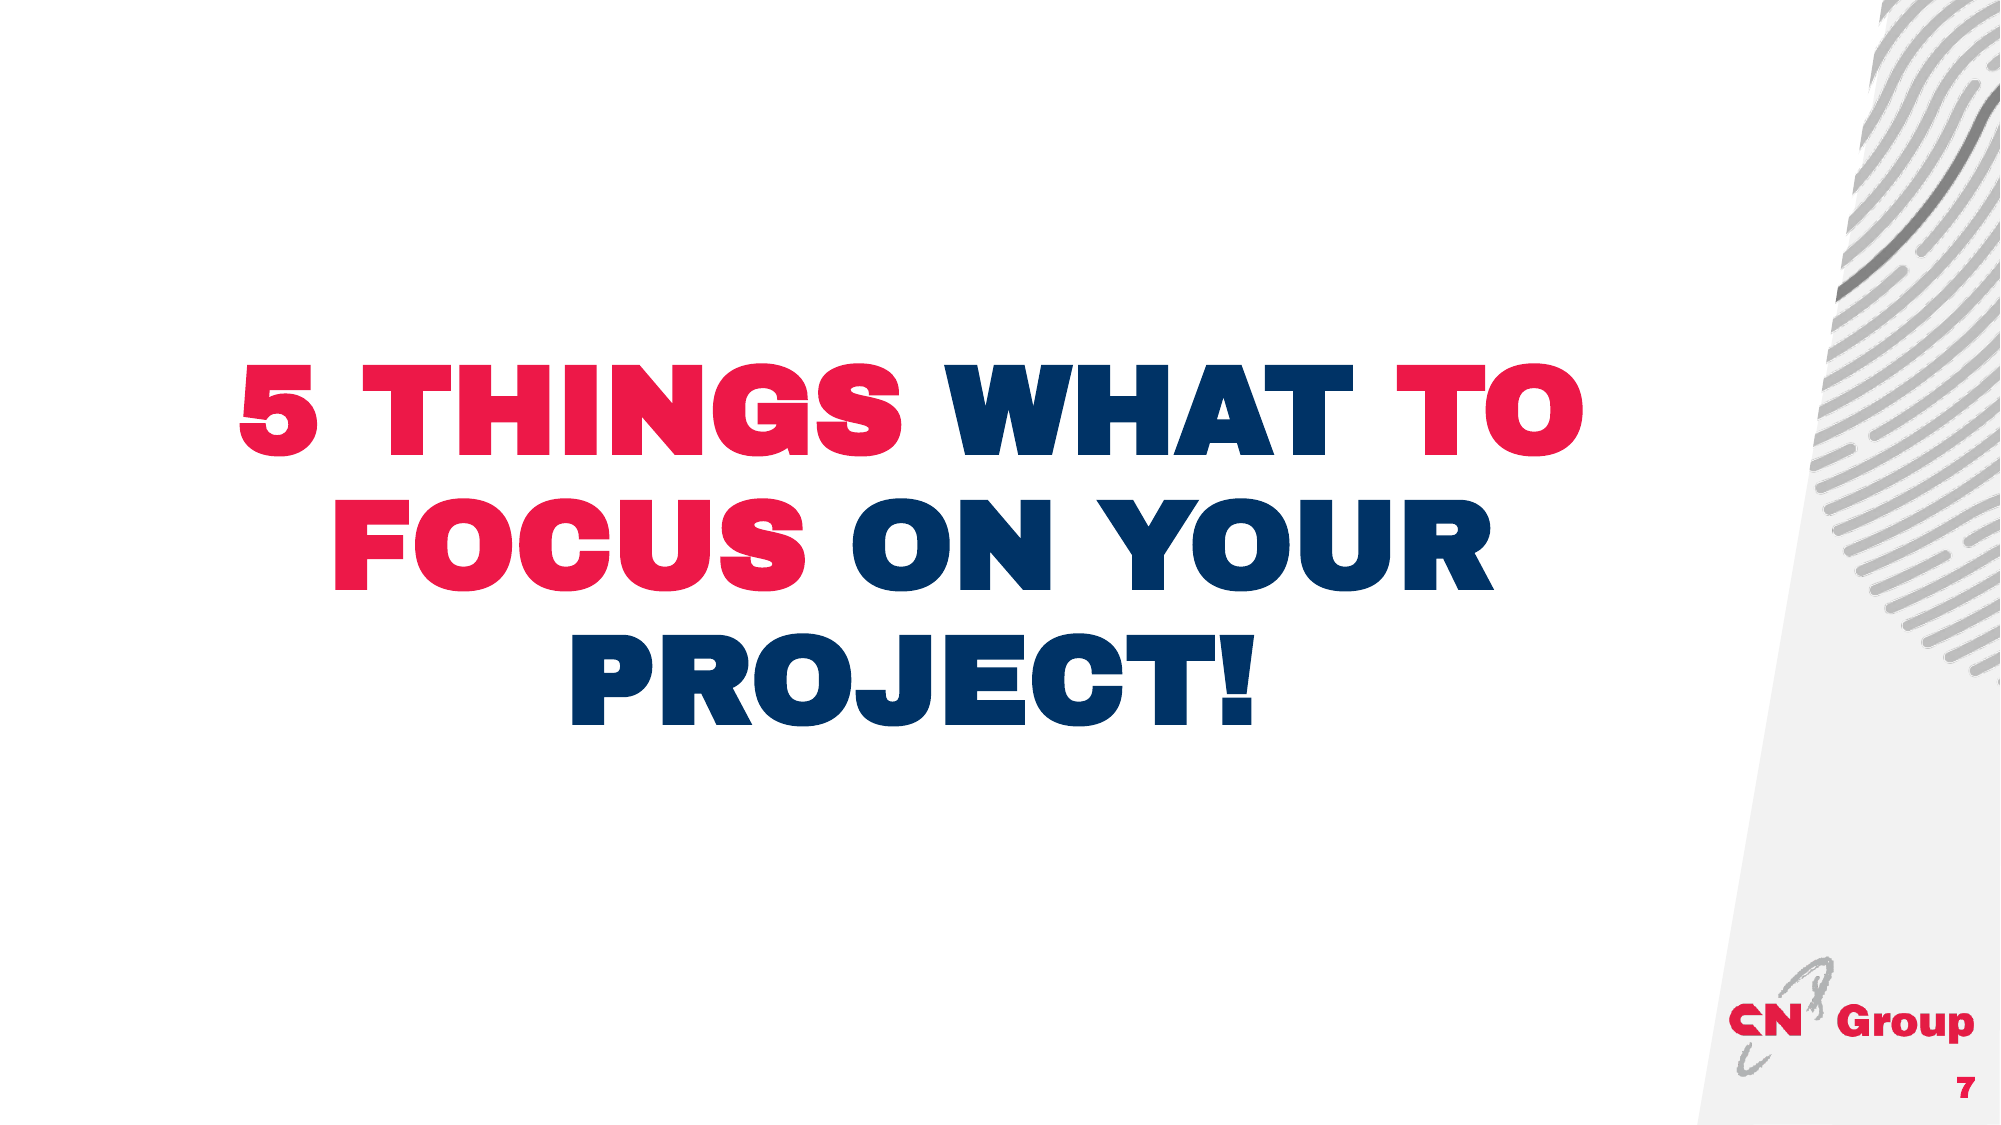

# 5 things WHAT TO focus ON your pROJECT!
7